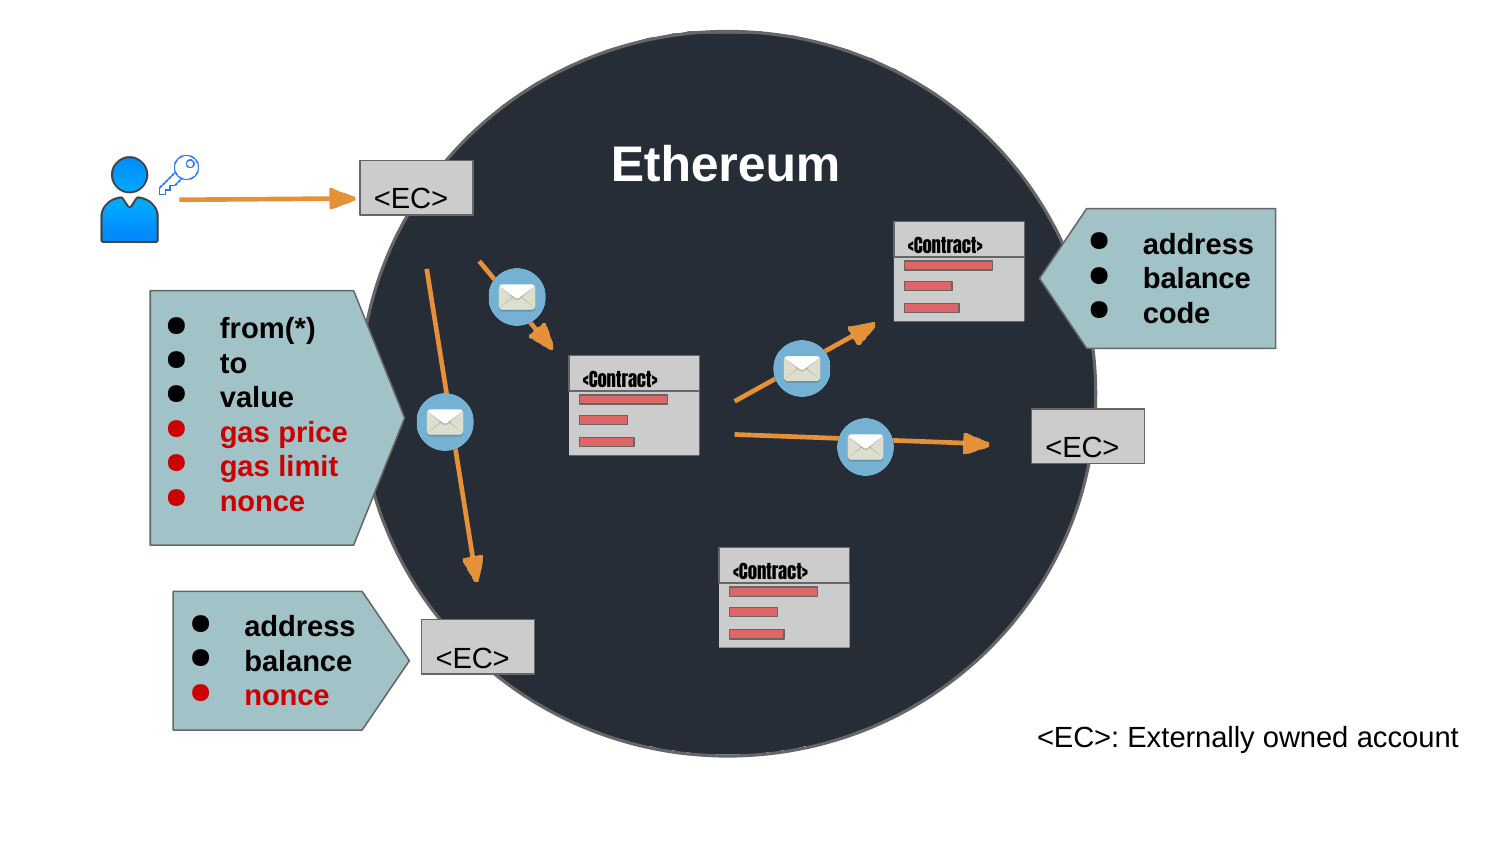

Ethereum

<EC>

<Contract>

address
balance
code

from(*)
to
value
gas price
gas limit
nonce

<Contract>

<EC>

<Contract>

address
balance
nonce

<EC>

<EC>: Externally owned account